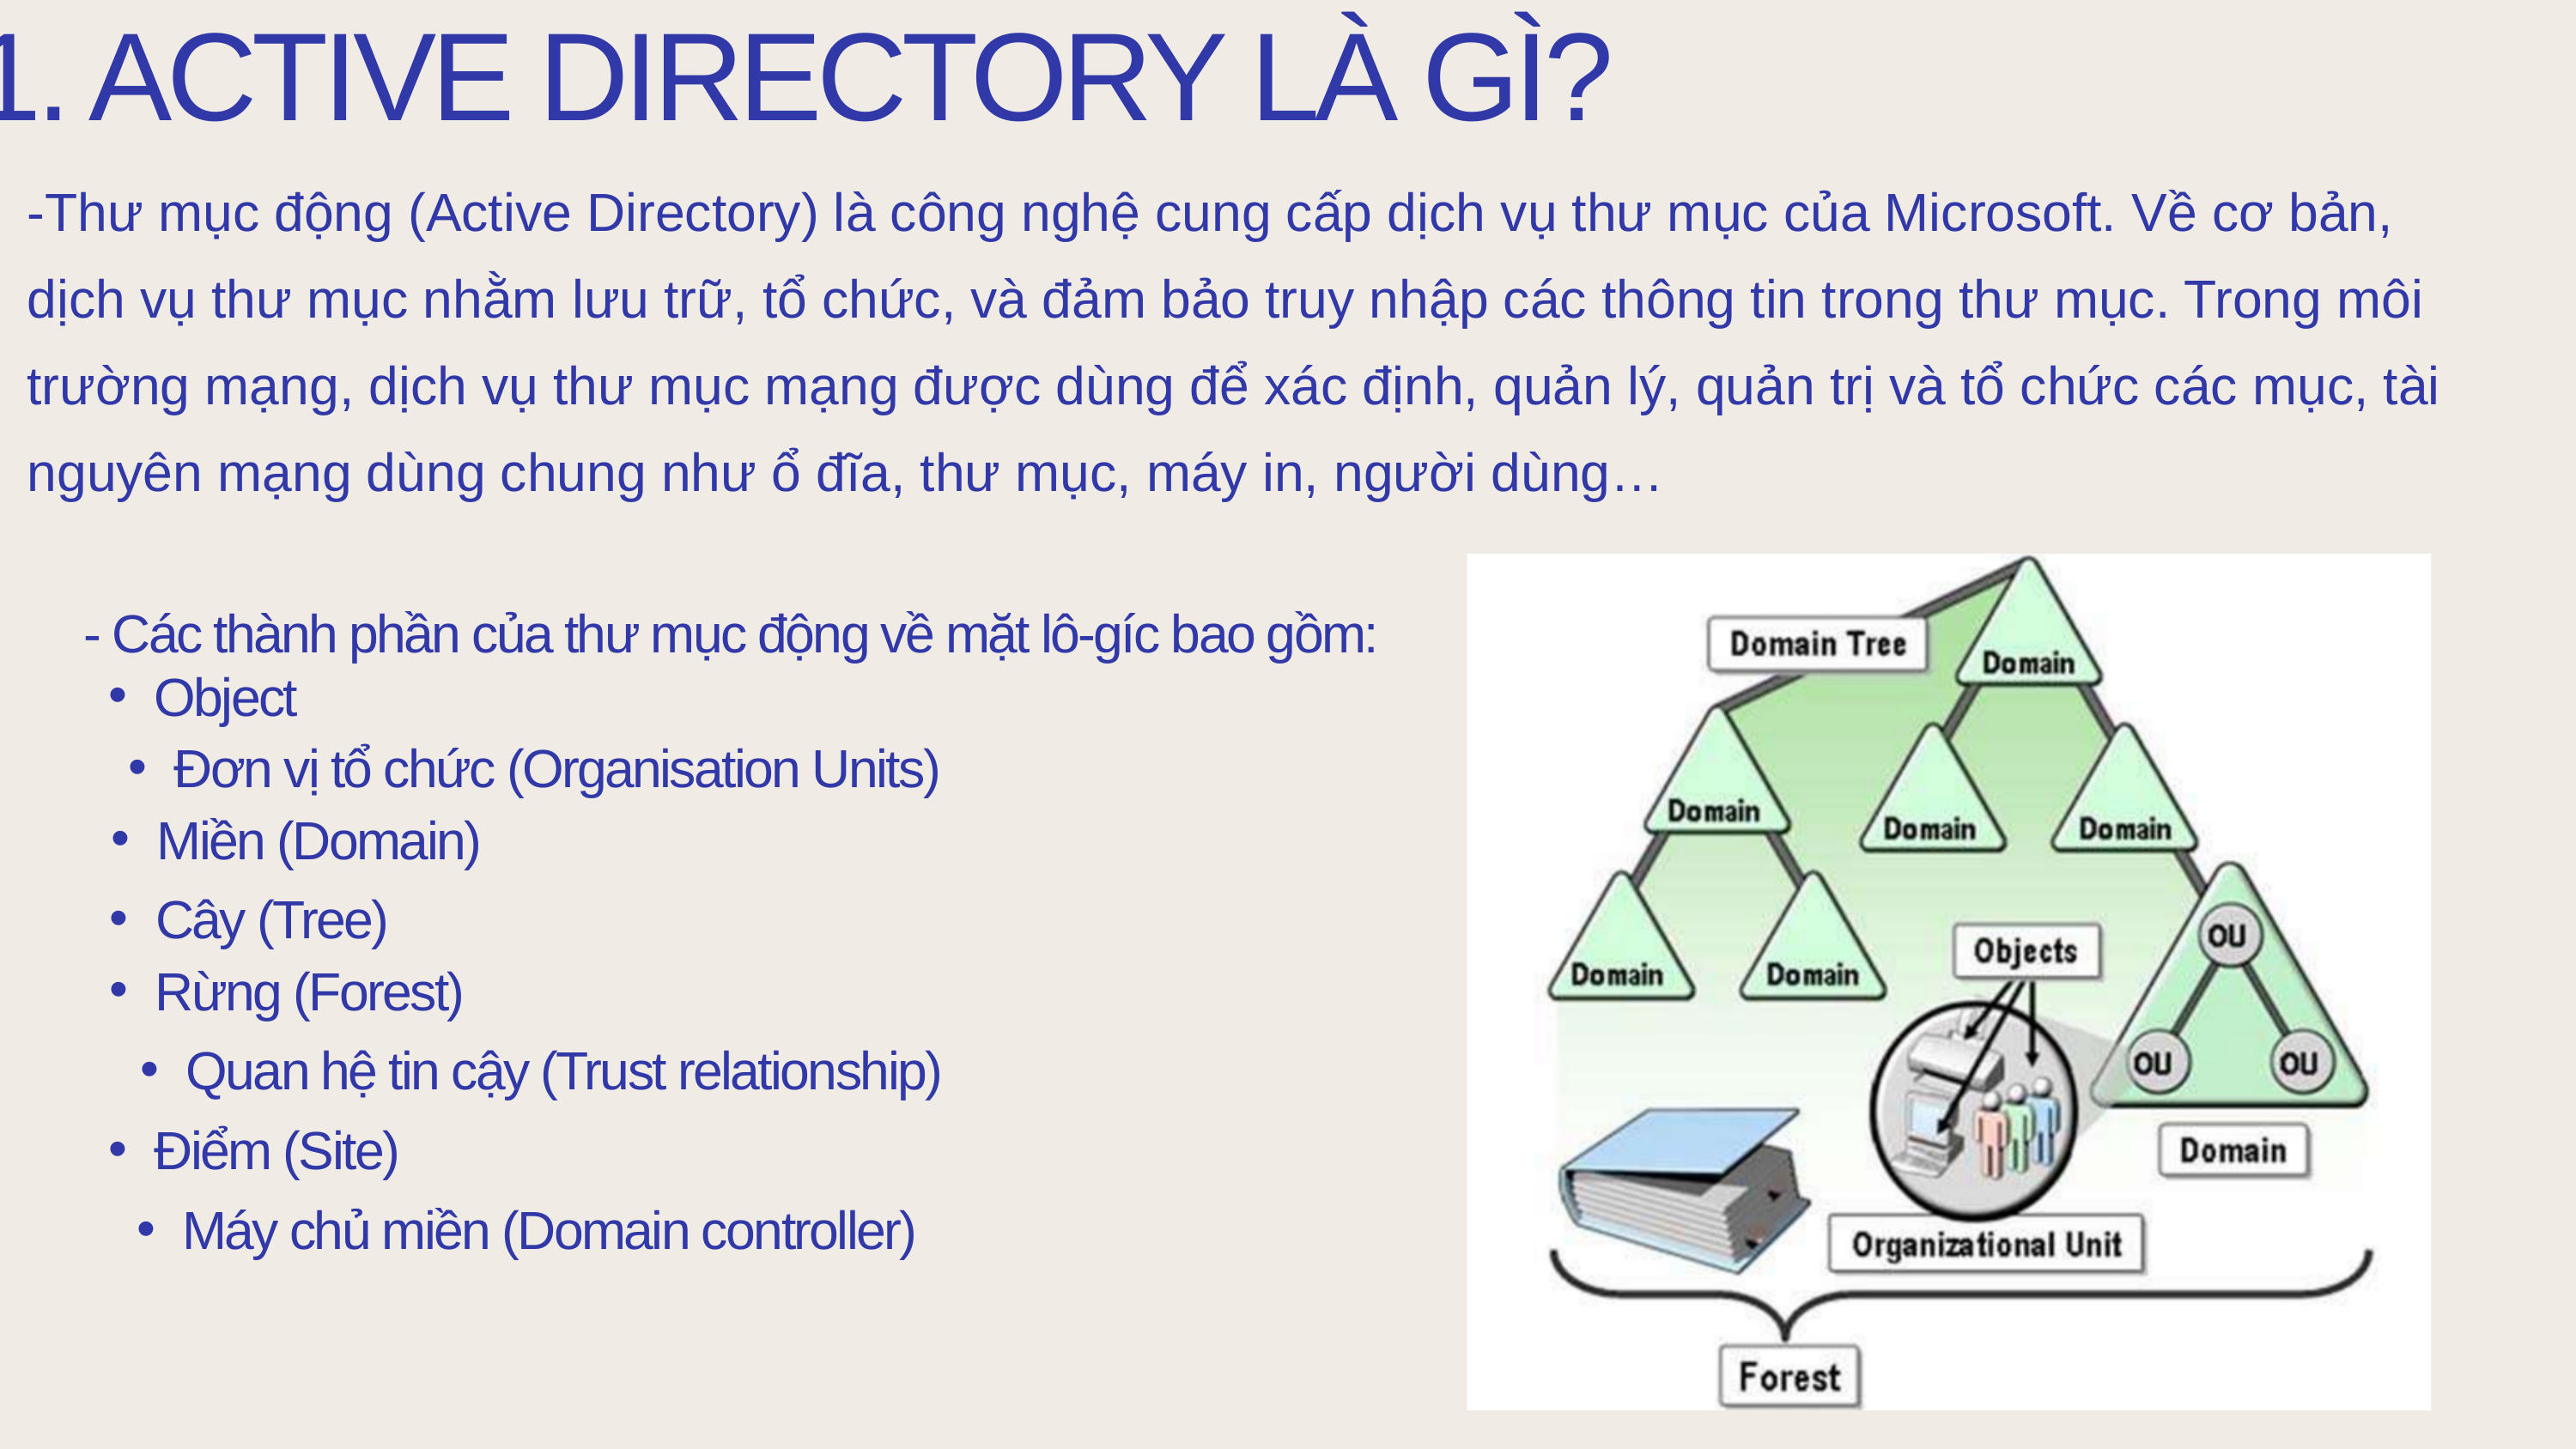

1. ACTIVE DIRECTORY LÀ GÌ?
-Thư mục động (Active Directory) là công nghệ cung cấp dịch vụ thư mục của Microsoft. Về cơ bản, dịch vụ thư mục nhằm lưu trữ, tổ chức, và đảm bảo truy nhập các thông tin trong thư mục. Trong môi trường mạng, dịch vụ thư mục mạng được dùng để xác định, quản lý, quản trị và tổ chức các mục, tài nguyên mạng dùng chung như ổ đĩa, thư mục, máy in, người dùng…

- Các thành phần của thư mục động về mặt lô-gíc bao gồm:
Object
Đơn vị tổ chức (Organisation Units)
Miền (Domain)
Cây (Tree)
Rừng (Forest)
Quan hệ tin cậy (Trust relationship)
Điểm (Site)
Máy chủ miền (Domain controller)